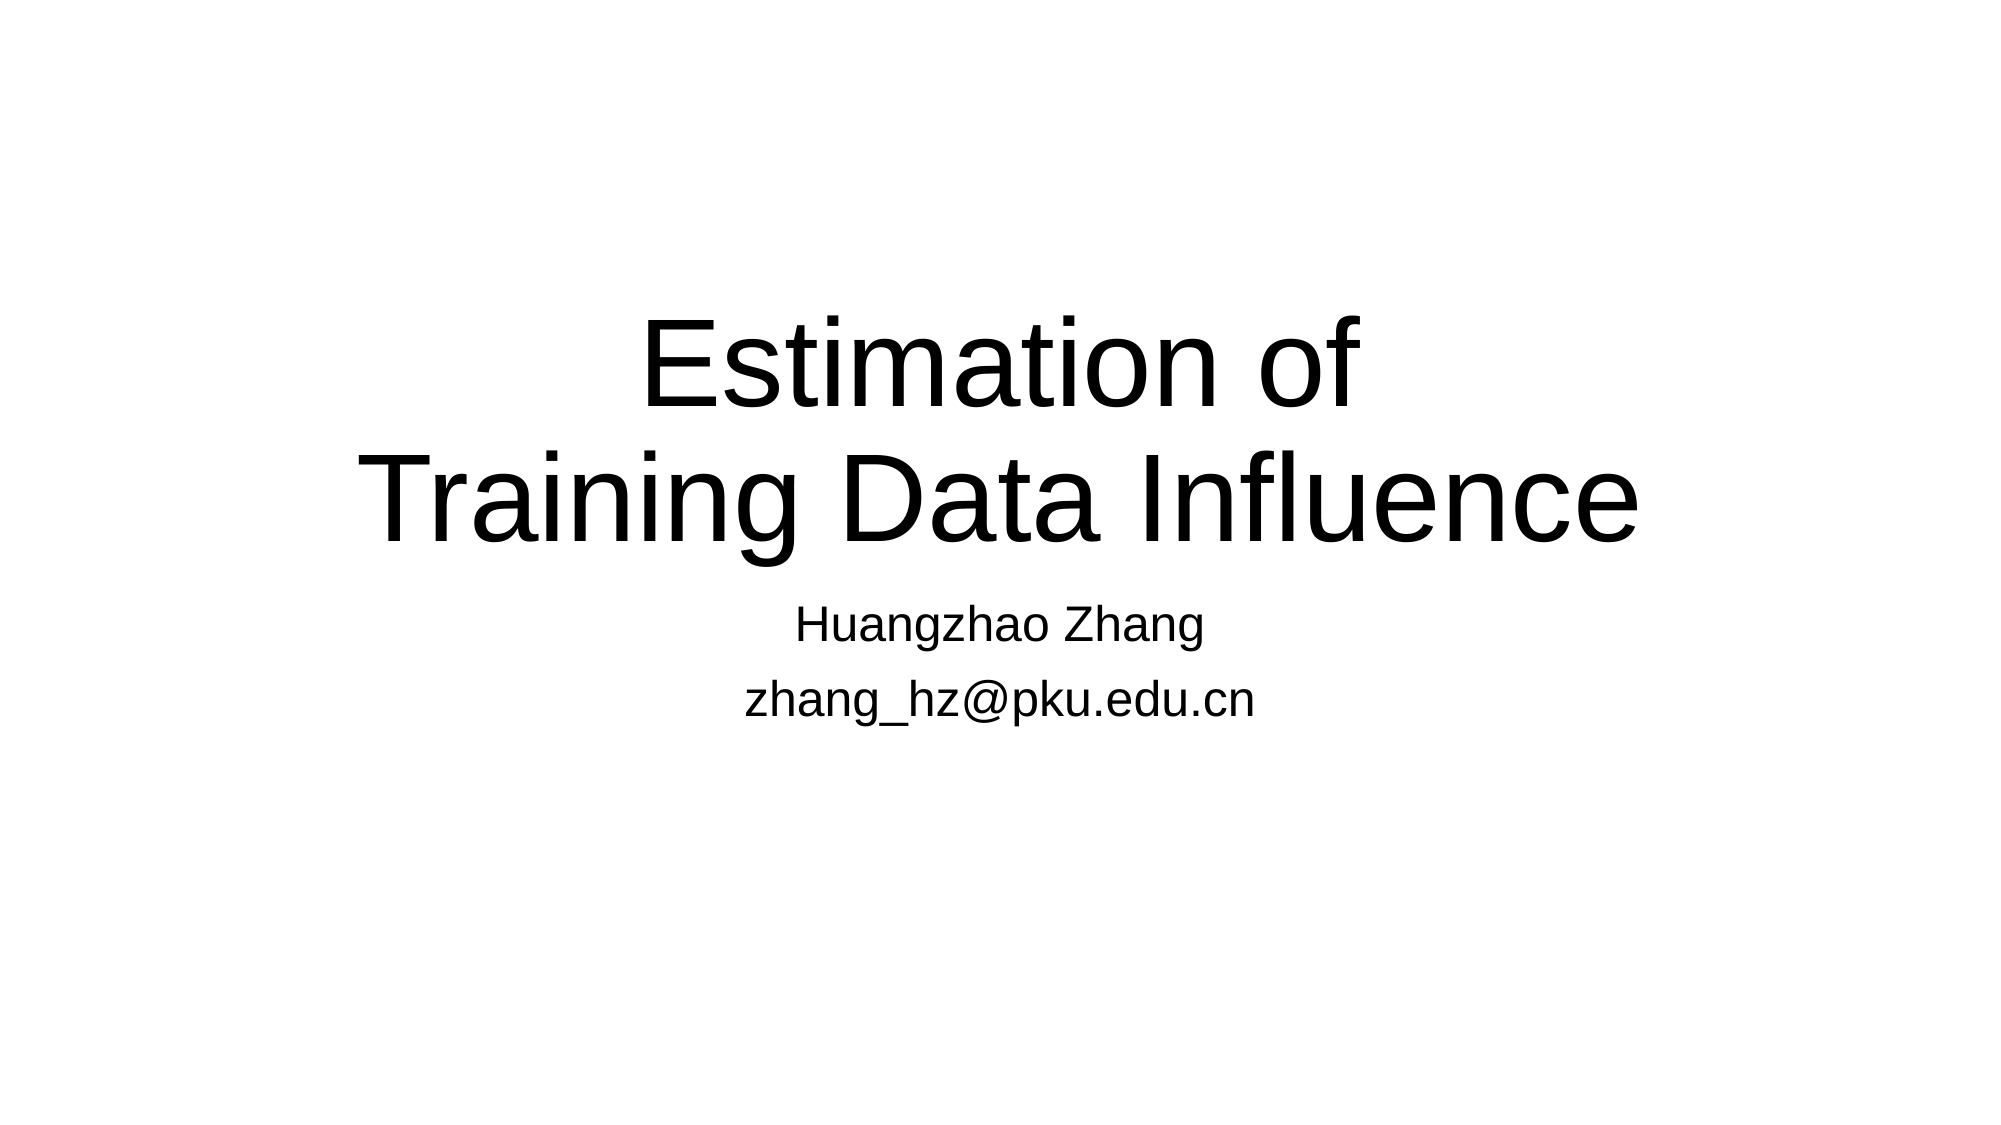

# Estimation of Training Data Influence
Huangzhao Zhang
zhang_hz@pku.edu.cn